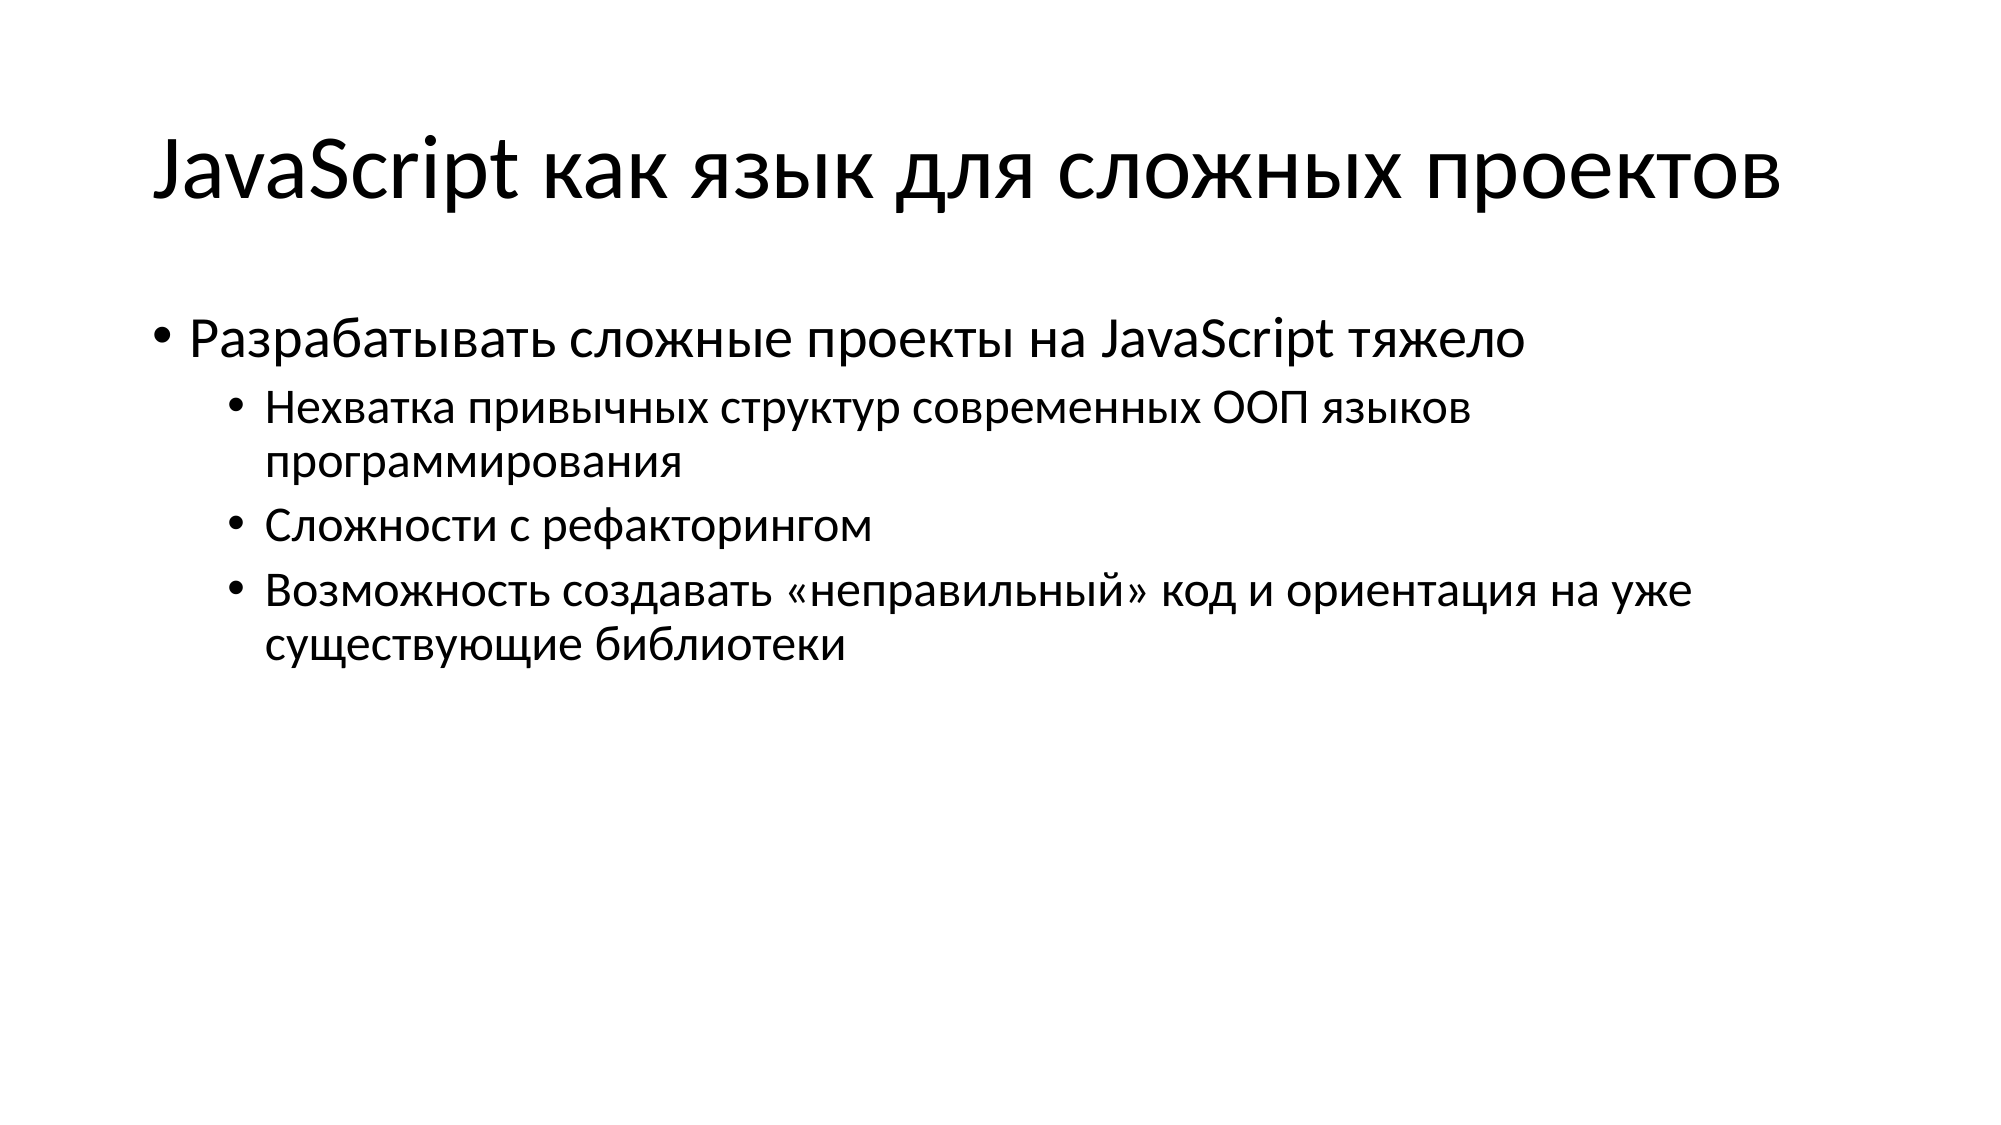

# JavaScript как язык для сложных проектов
Разрабатывать сложные проекты на JavaScript тяжело
Нехватка привычных структур современных ООП языков программирования
Сложности с рефакторингом
Возможность создавать «неправильный» код и ориентация на уже существующие библиотеки